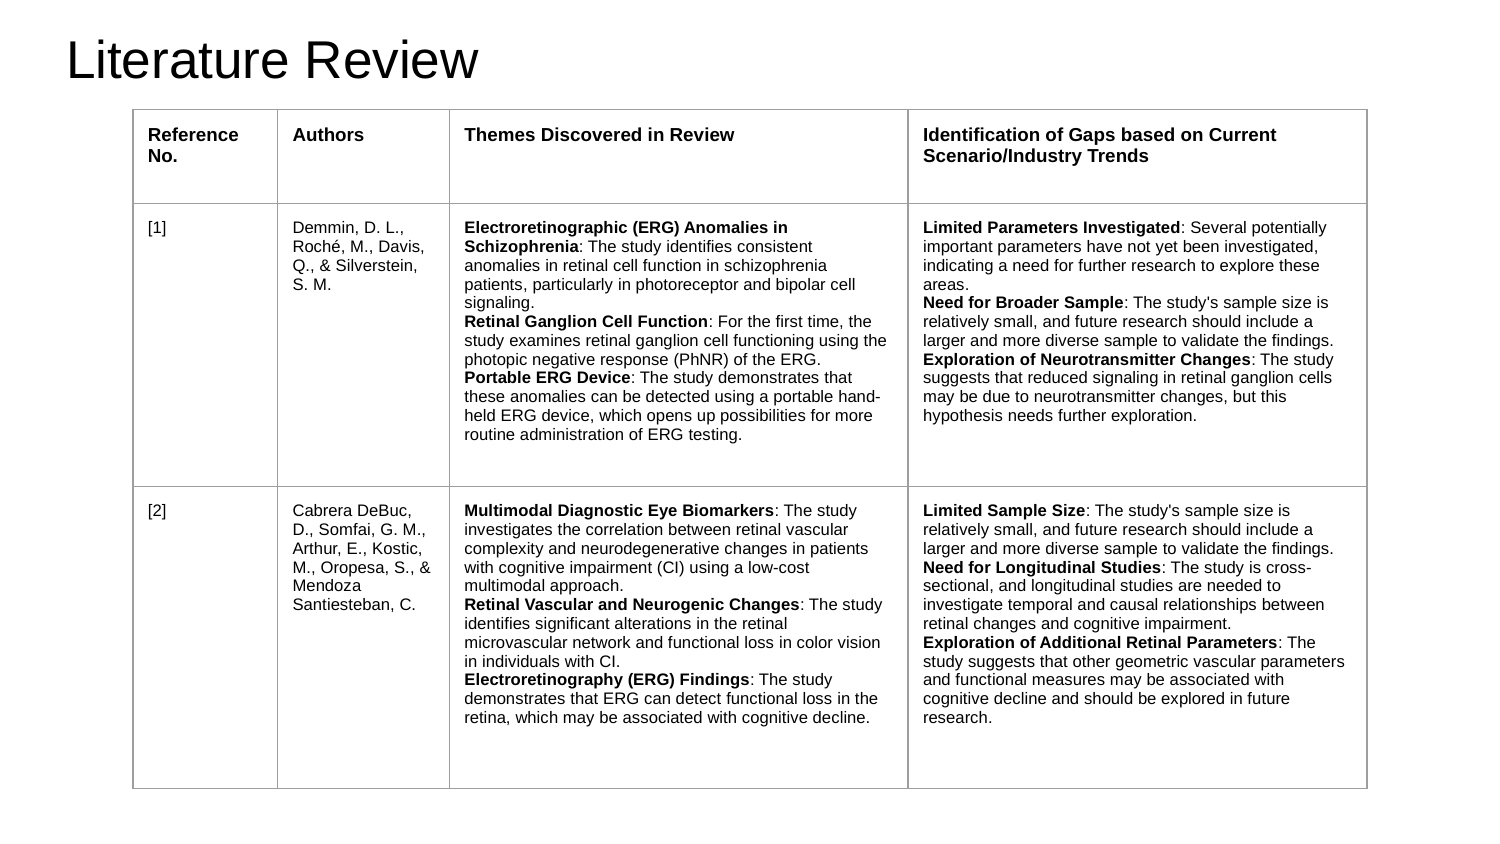

# Literature Review
| Reference No. | Authors | Themes Discovered in Review | Identification of Gaps based on Current Scenario/Industry Trends |
| --- | --- | --- | --- |
| [1] | Demmin, D. L., Roché, M., Davis, Q., & Silverstein, S. M. | Electroretinographic (ERG) Anomalies in Schizophrenia: The study identifies consistent anomalies in retinal cell function in schizophrenia patients, particularly in photoreceptor and bipolar cell signaling. Retinal Ganglion Cell Function: For the first time, the study examines retinal ganglion cell functioning using the photopic negative response (PhNR) of the ERG. Portable ERG Device: The study demonstrates that these anomalies can be detected using a portable hand-held ERG device, which opens up possibilities for more routine administration of ERG testing. | Limited Parameters Investigated: Several potentially important parameters have not yet been investigated, indicating a need for further research to explore these areas. Need for Broader Sample: The study's sample size is relatively small, and future research should include a larger and more diverse sample to validate the findings. Exploration of Neurotransmitter Changes: The study suggests that reduced signaling in retinal ganglion cells may be due to neurotransmitter changes, but this hypothesis needs further exploration. |
| [2] | Cabrera DeBuc, D., Somfai, G. M., Arthur, E., Kostic, M., Oropesa, S., & Mendoza Santiesteban, C. | Multimodal Diagnostic Eye Biomarkers: The study investigates the correlation between retinal vascular complexity and neurodegenerative changes in patients with cognitive impairment (CI) using a low-cost multimodal approach. Retinal Vascular and Neurogenic Changes: The study identifies significant alterations in the retinal microvascular network and functional loss in color vision in individuals with CI. Electroretinography (ERG) Findings: The study demonstrates that ERG can detect functional loss in the retina, which may be associated with cognitive decline. | Limited Sample Size: The study's sample size is relatively small, and future research should include a larger and more diverse sample to validate the findings. Need for Longitudinal Studies: The study is cross-sectional, and longitudinal studies are needed to investigate temporal and causal relationships between retinal changes and cognitive impairment. Exploration of Additional Retinal Parameters: The study suggests that other geometric vascular parameters and functional measures may be associated with cognitive decline and should be explored in future research. |